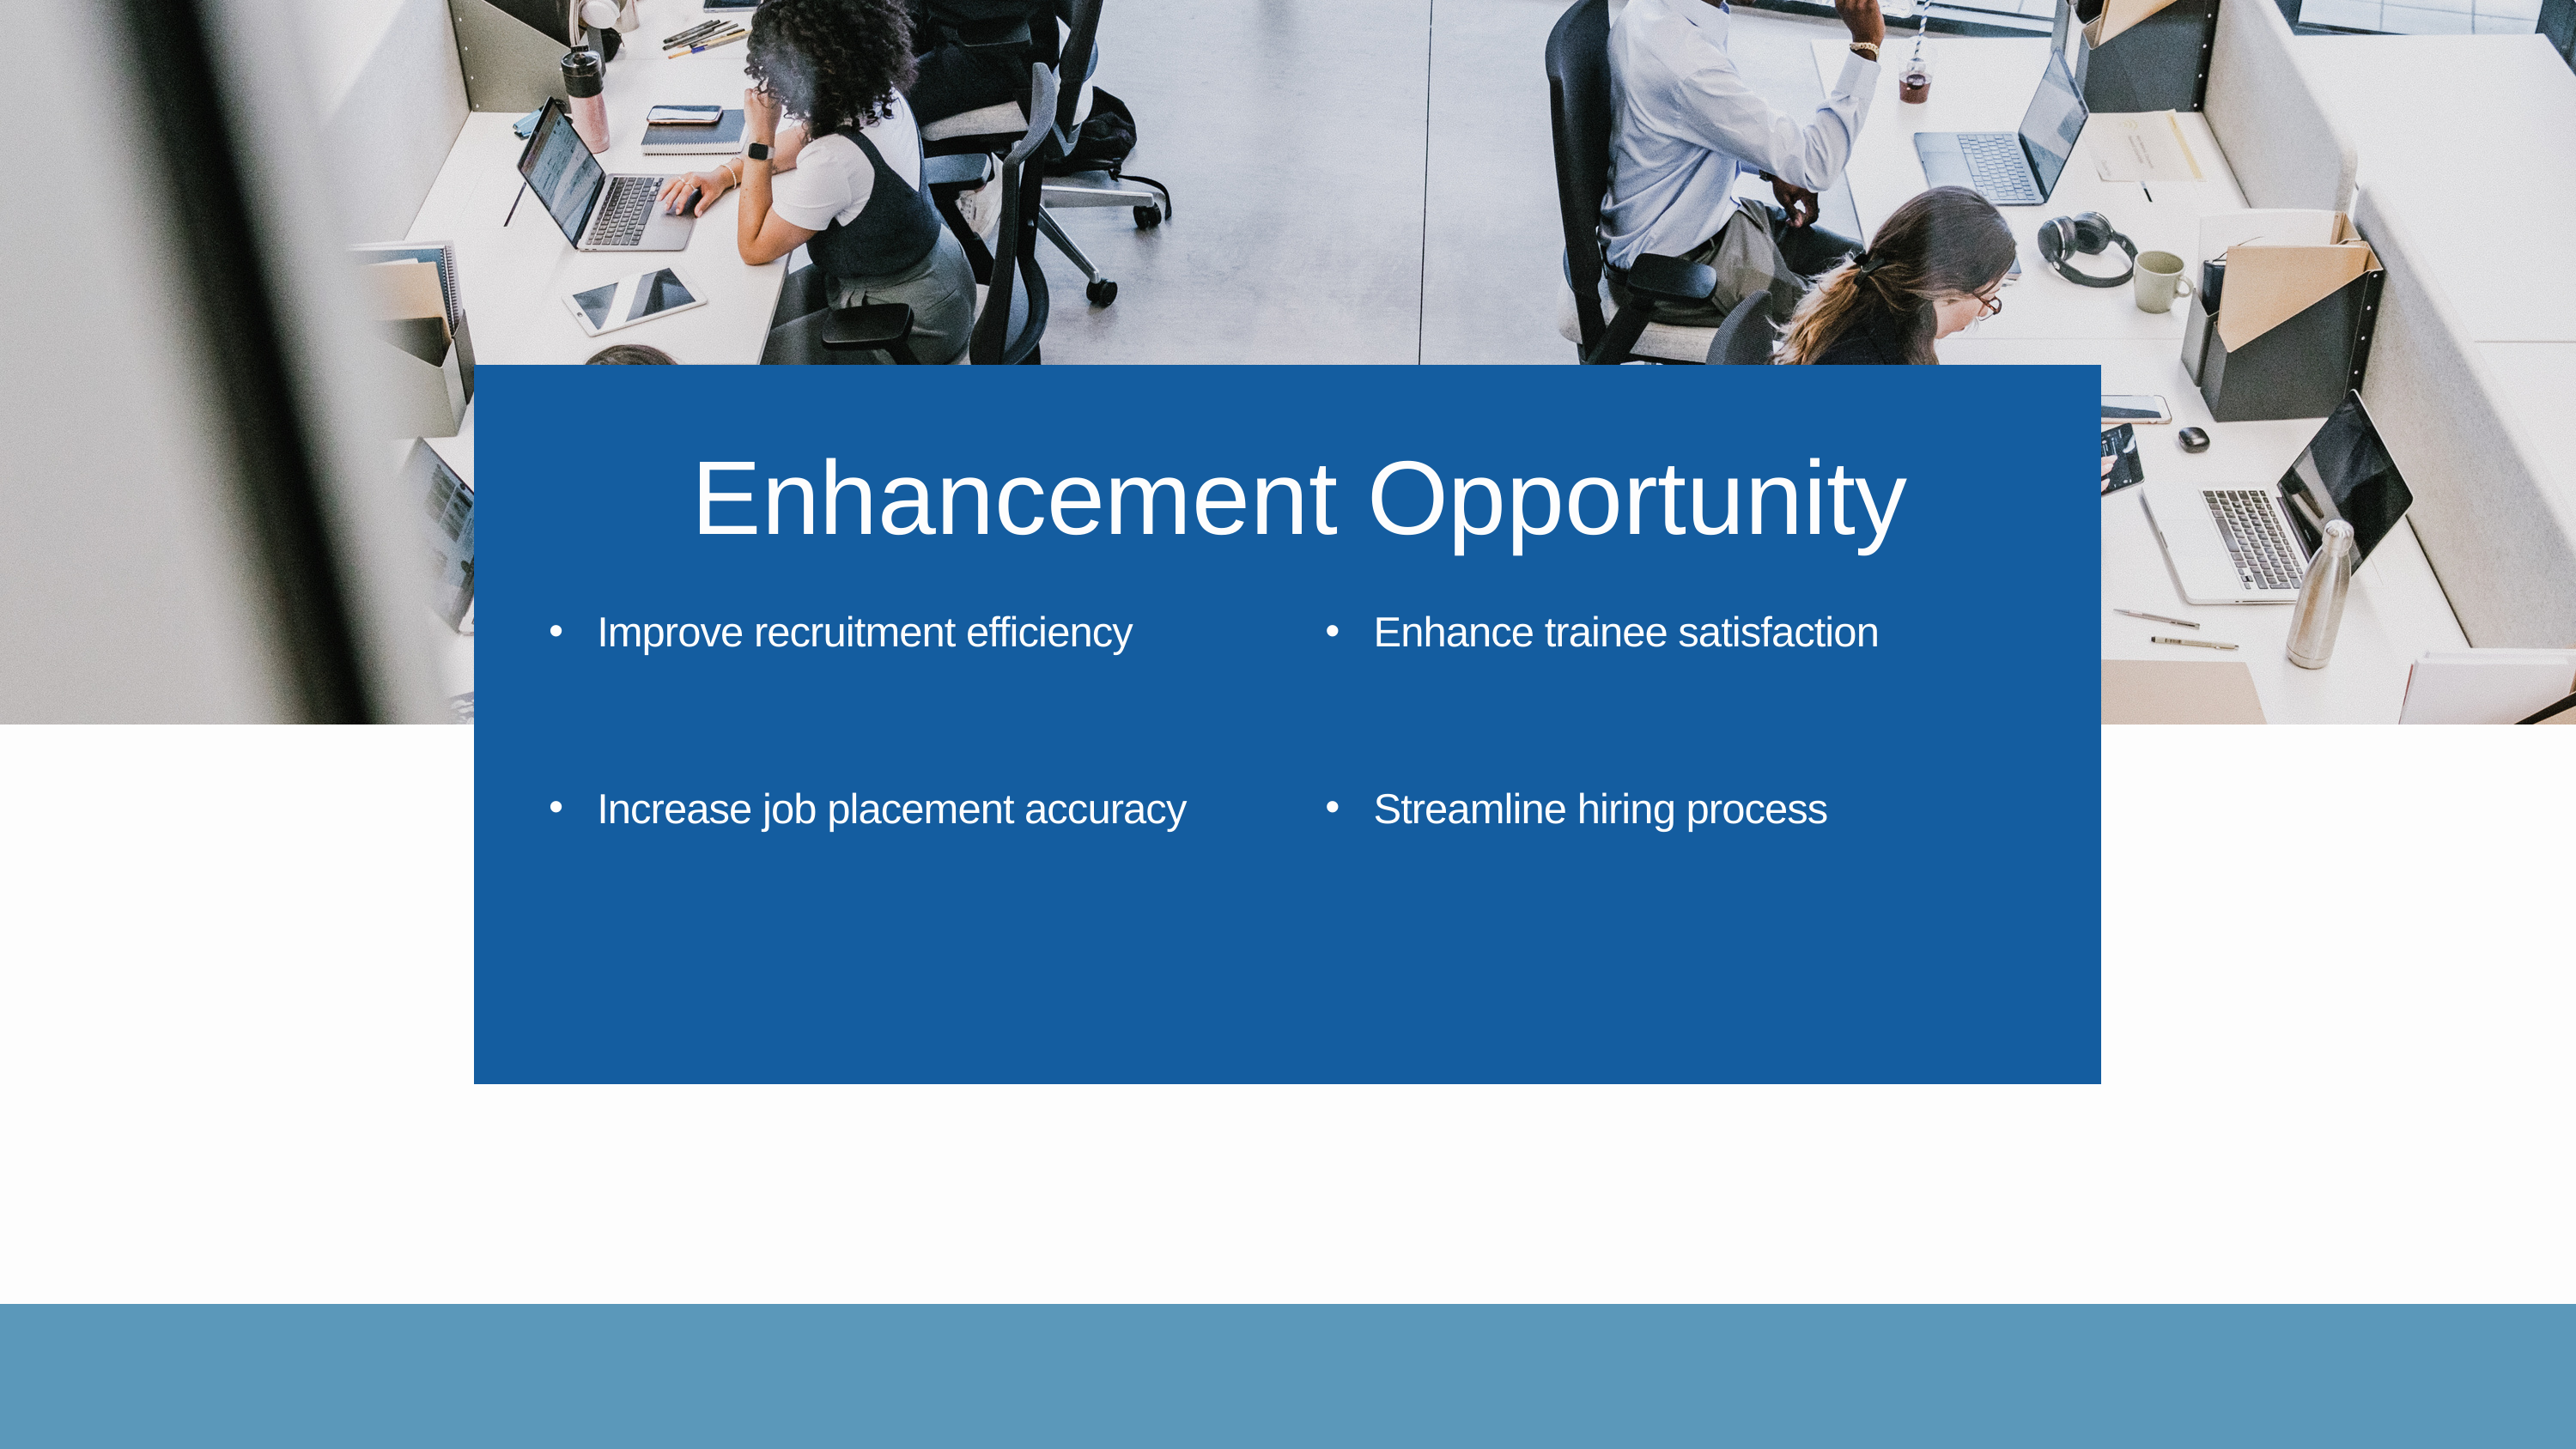

Enhancement Opportunity
Improve recruitment efficiency

Increase job placement accuracy
Enhance trainee satisfaction

Streamline hiring process